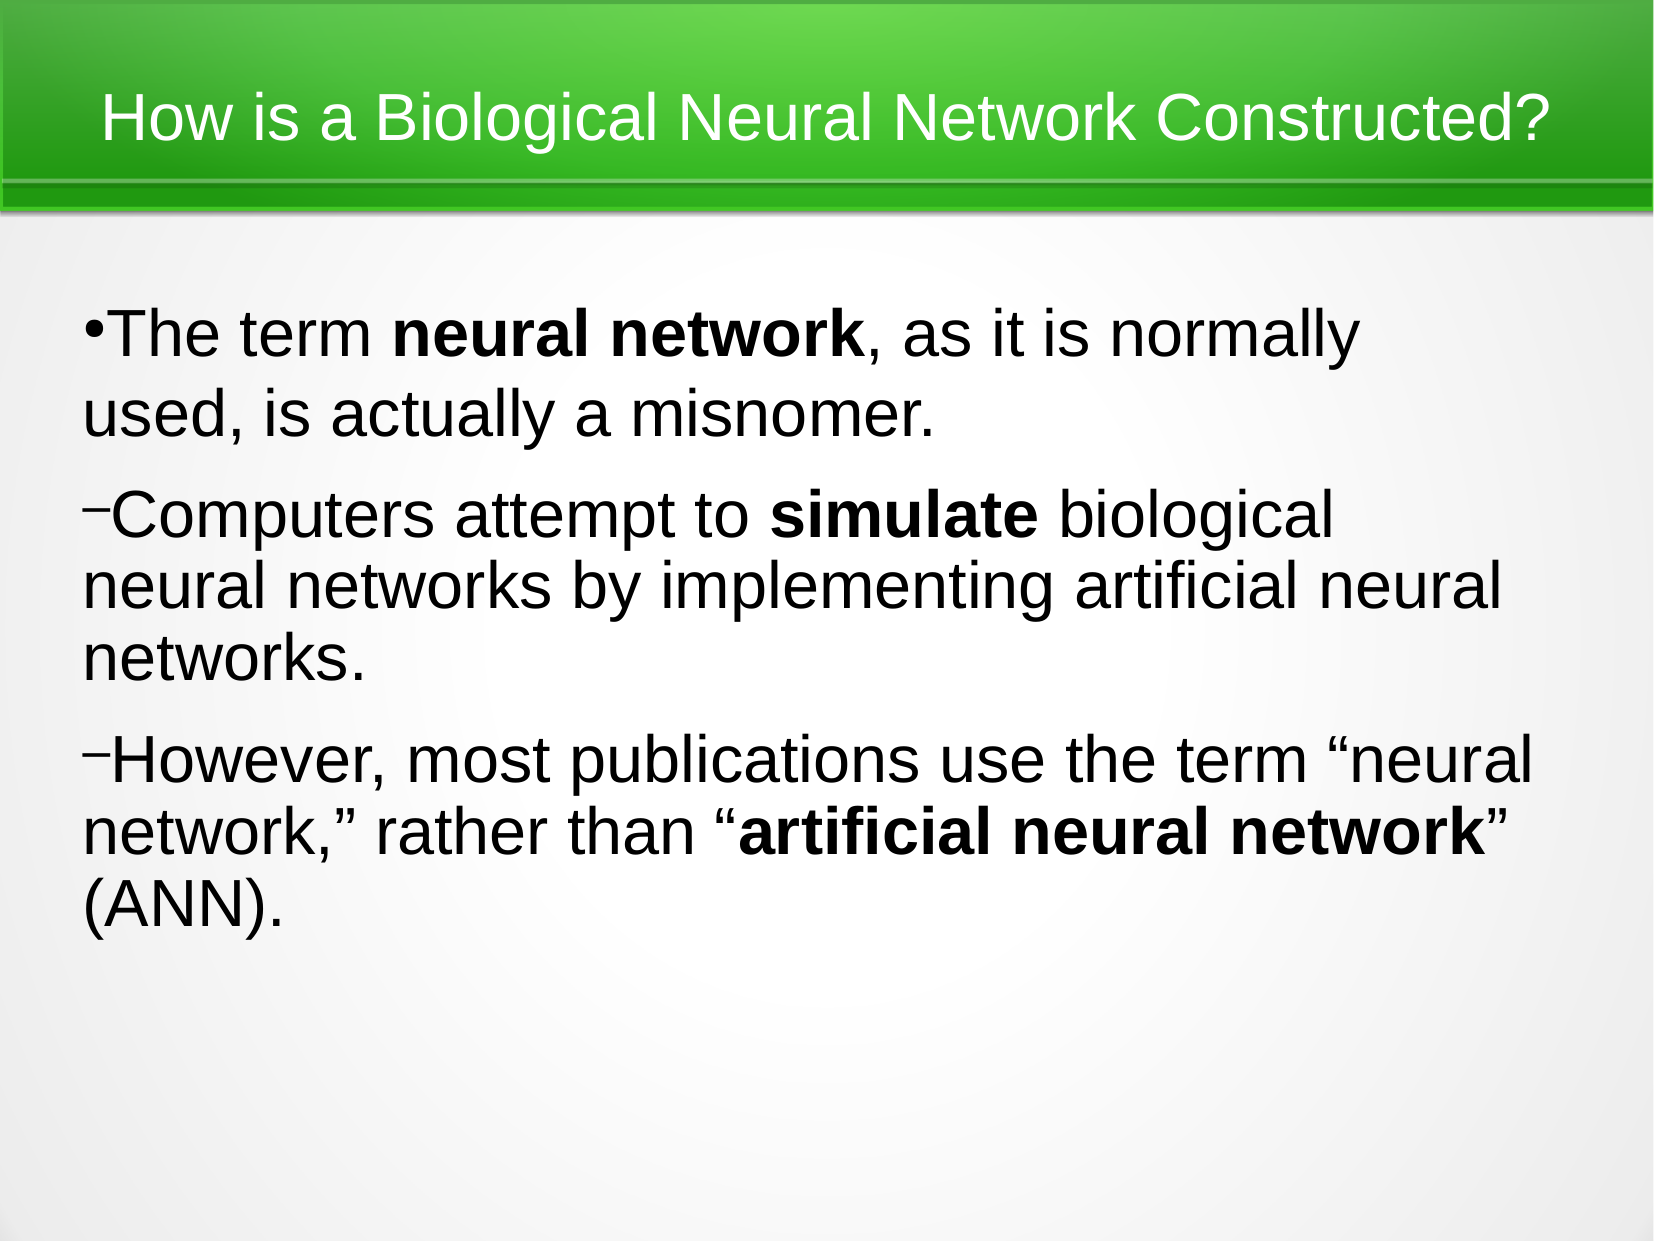

How is a Biological Neural Network Constructed?
The term neural network, as it is normally used, is actually a misnomer.
Computers attempt to simulate biological neural networks by implementing artificial neural networks.
However, most publications use the term “neural network,” rather than “artificial neural network” (ANN).